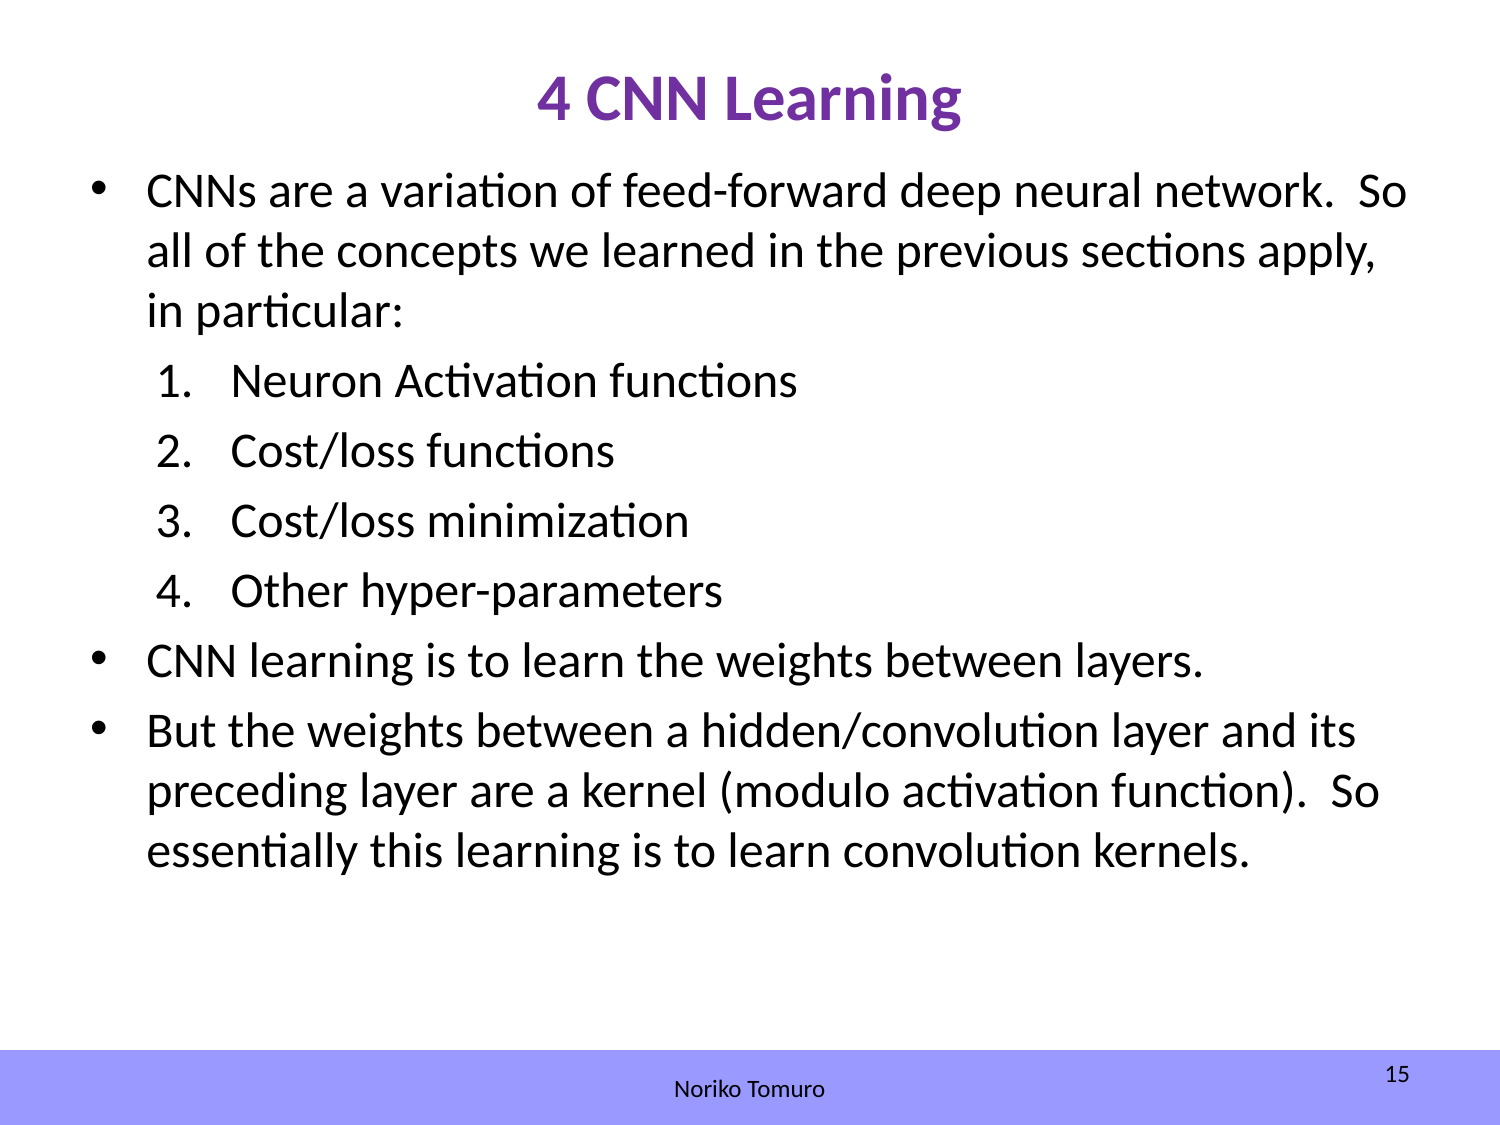

# 4 CNN Learning
CNNs are a variation of feed-forward deep neural network.  So all of the concepts we learned in the previous sections apply, in particular:
Neuron Activation functions
Cost/loss functions
Cost/loss minimization
Other hyper-parameters
CNN learning is to learn the weights between layers.
But the weights between a hidden/convolution layer and its preceding layer are a kernel (modulo activation function).  So essentially this learning is to learn convolution kernels.

15
Noriko Tomuro